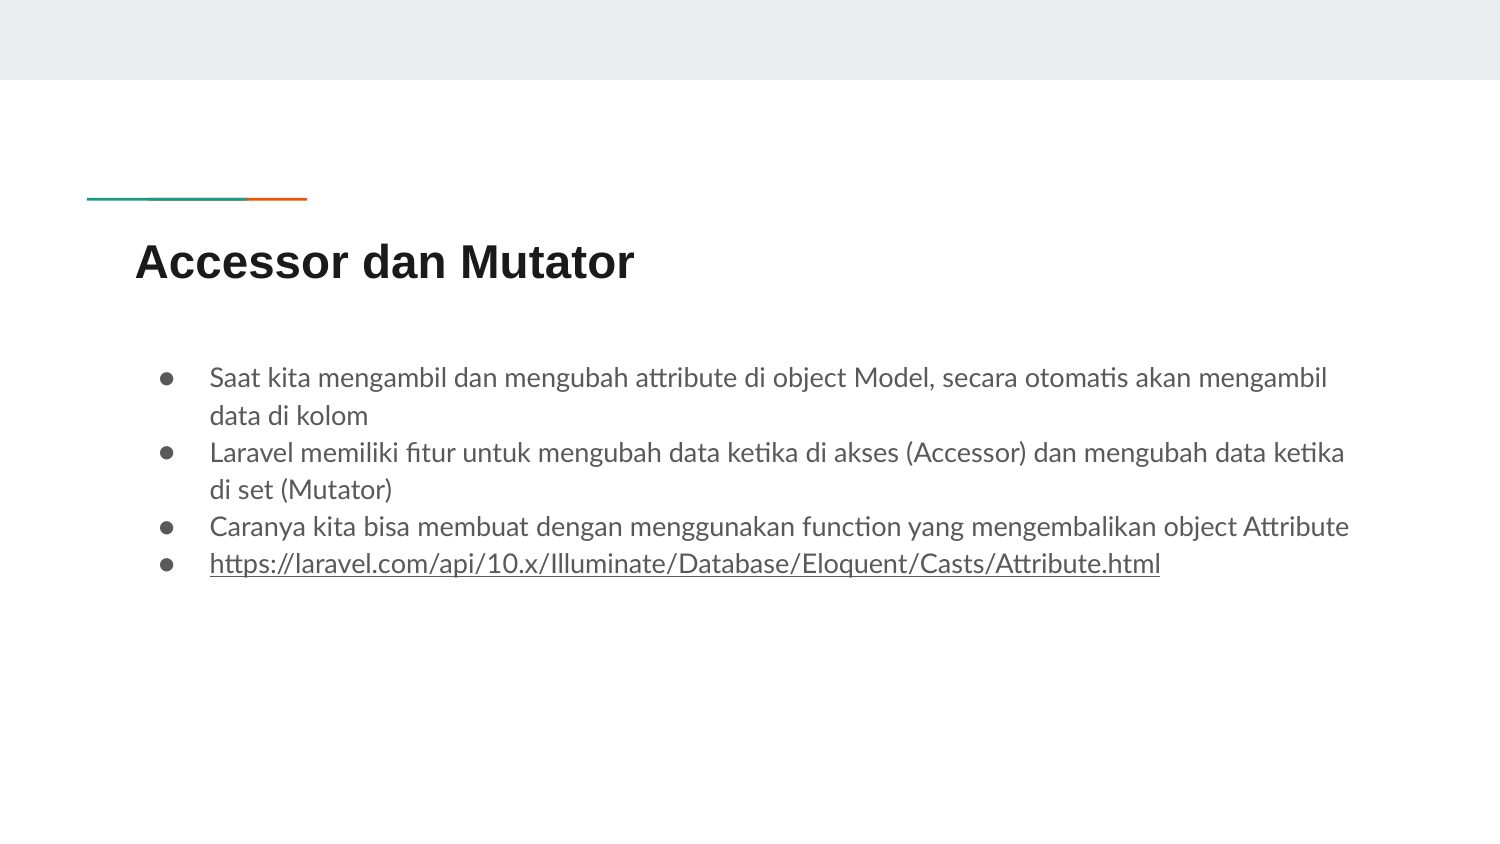

# Accessor dan Mutator
Saat kita mengambil dan mengubah attribute di object Model, secara otomatis akan mengambil data di kolom
Laravel memiliki fitur untuk mengubah data ketika di akses (Accessor) dan mengubah data ketika di set (Mutator)
Caranya kita bisa membuat dengan menggunakan function yang mengembalikan object Attribute
https://laravel.com/api/10.x/Illuminate/Database/Eloquent/Casts/Attribute.html